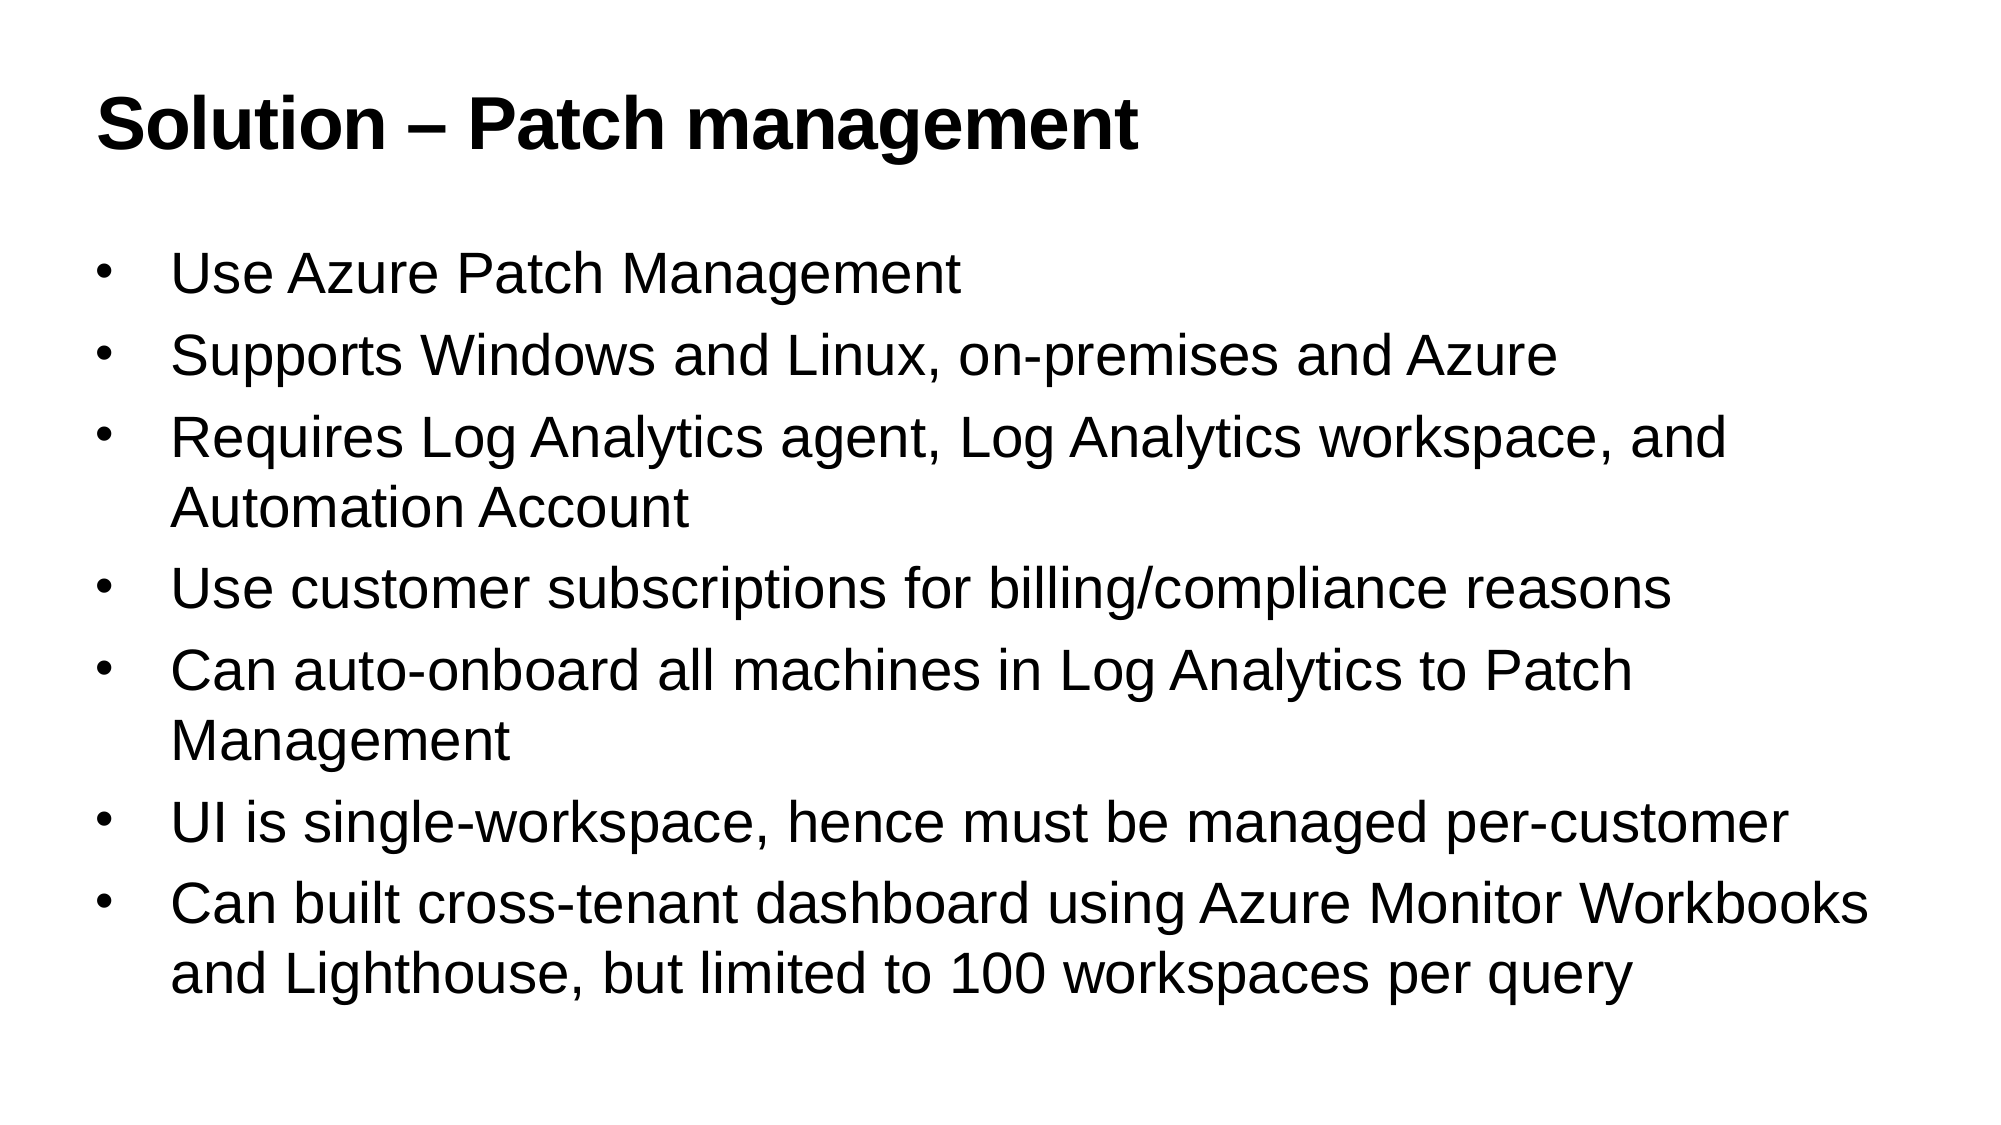

# Solution – Patch management
Use Azure Patch Management
Supports Windows and Linux, on-premises and Azure
Requires Log Analytics agent, Log Analytics workspace, and Automation Account
Use customer subscriptions for billing/compliance reasons
Can auto-onboard all machines in Log Analytics to Patch Management
UI is single-workspace, hence must be managed per-customer
Can built cross-tenant dashboard using Azure Monitor Workbooks and Lighthouse, but limited to 100 workspaces per query